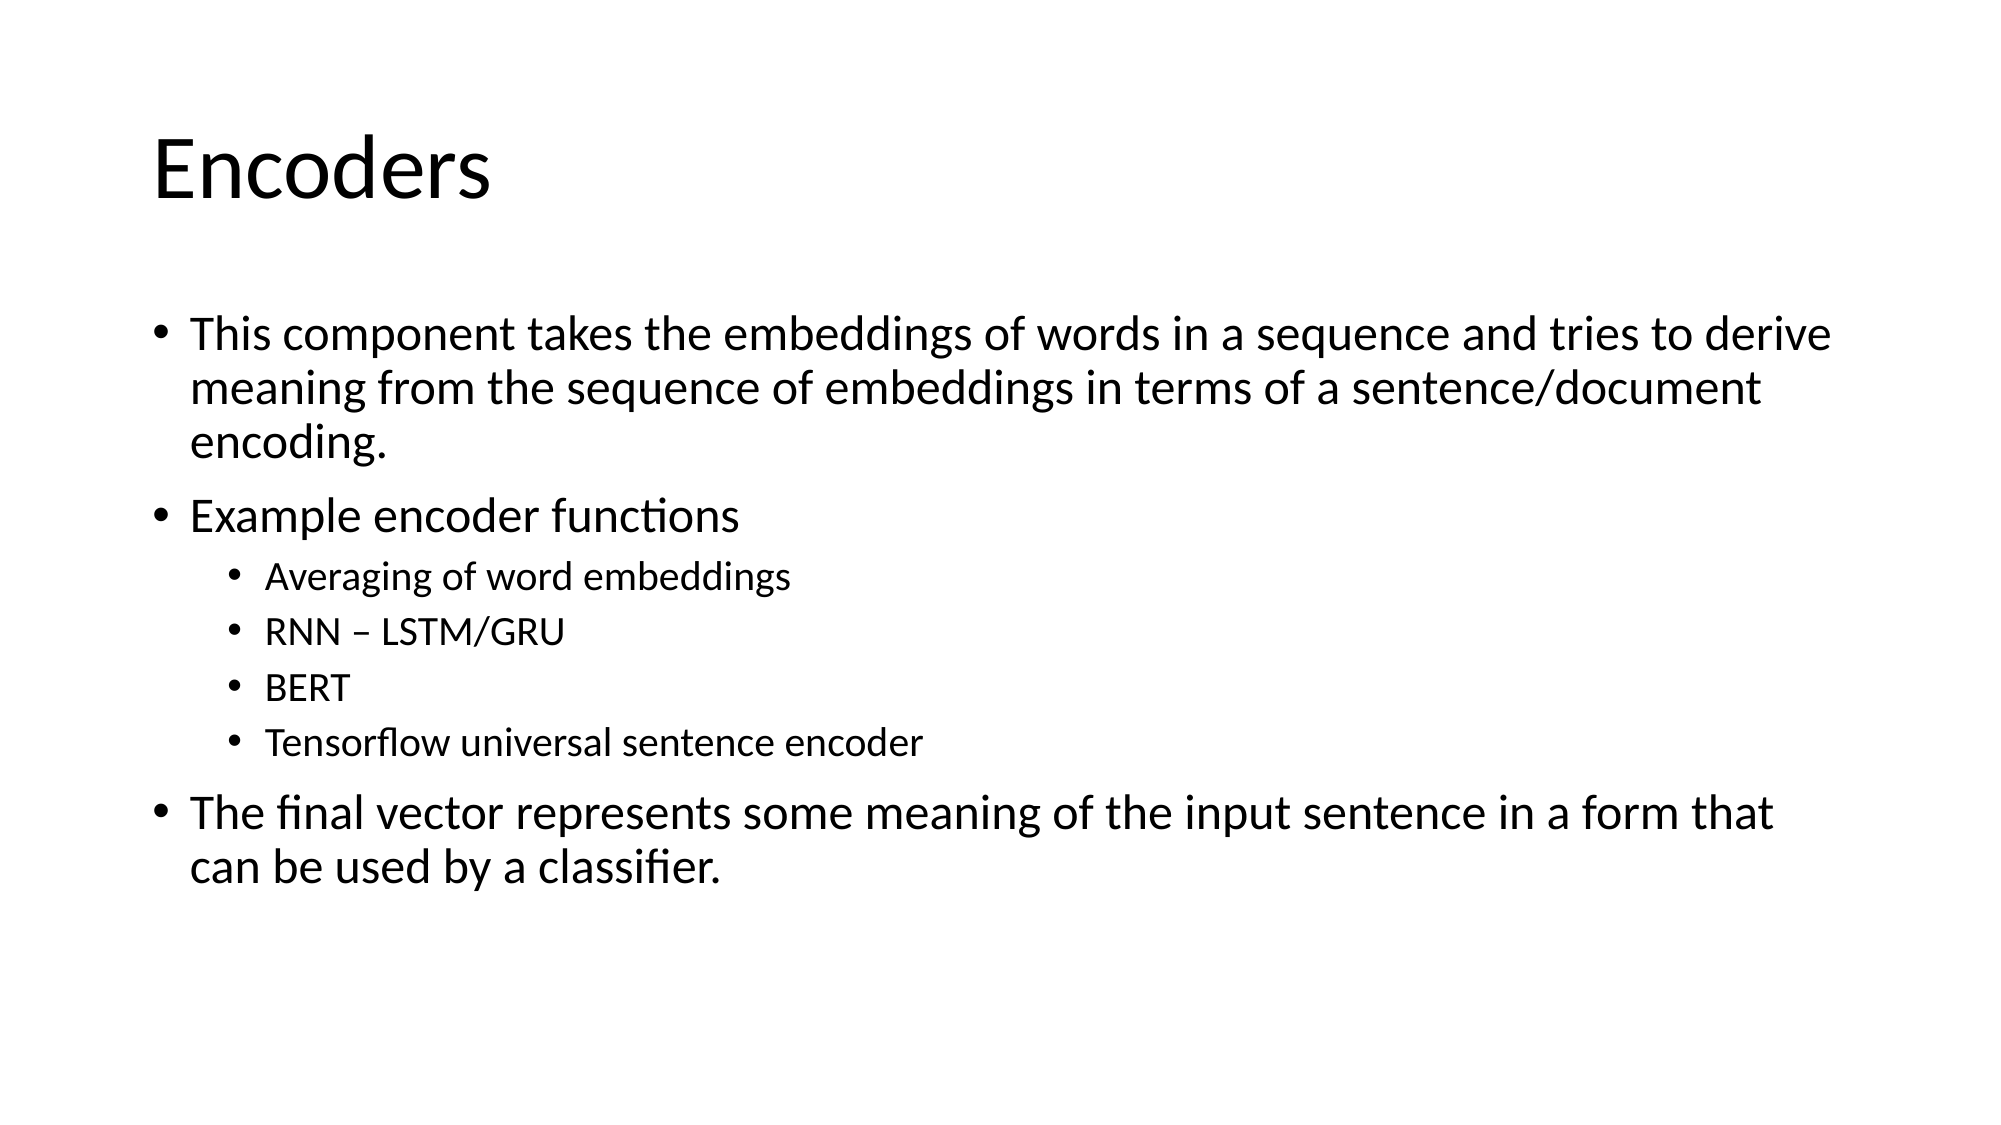

# Encoders
This component takes the embeddings of words in a sequence and tries to derive meaning from the sequence of embeddings in terms of a sentence/document encoding.
Example encoder functions
Averaging of word embeddings
RNN – LSTM/GRU
BERT
Tensorflow universal sentence encoder
The final vector represents some meaning of the input sentence in a form that can be used by a classifier.